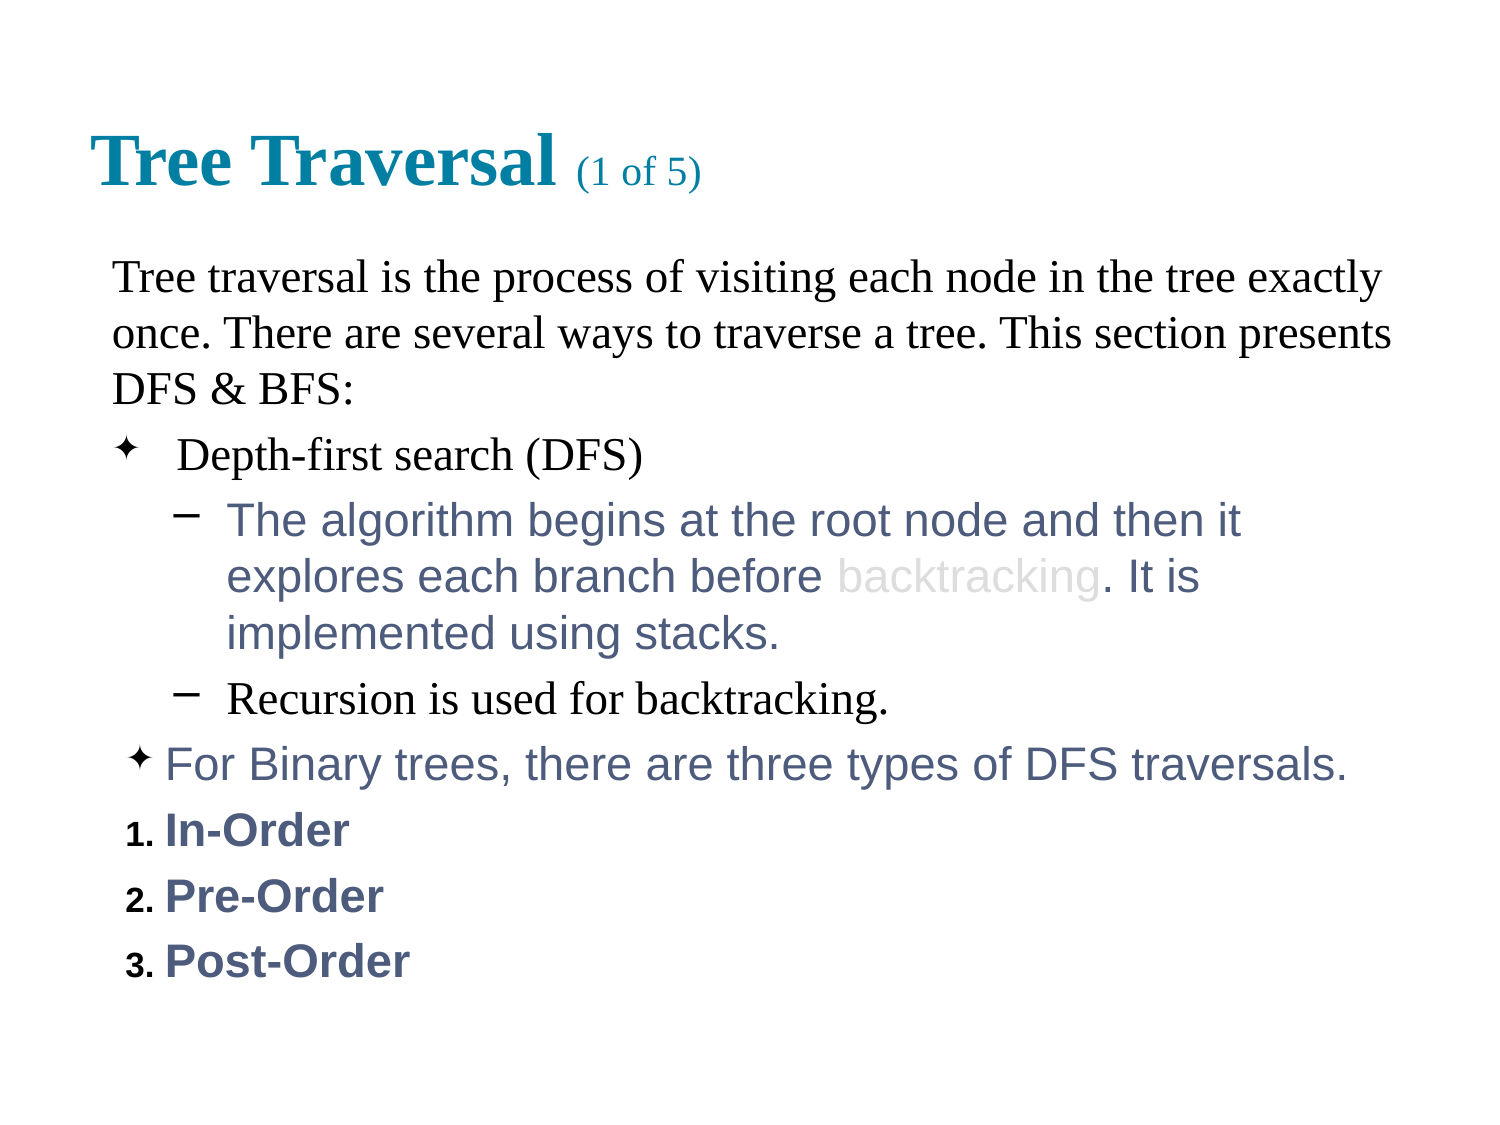

# Tree Traversal (1 of 5)
Tree traversal is the process of visiting each node in the tree exactly once. There are several ways to traverse a tree. This section presents DFS & BFS:
 Depth-first search (DFS)
The algorithm begins at the root node and then it explores each branch before backtracking. It is implemented using stacks.
Recursion is used for backtracking.
For Binary trees, there are three types of DFS traversals.
In-Order
Pre-Order
Post-Order